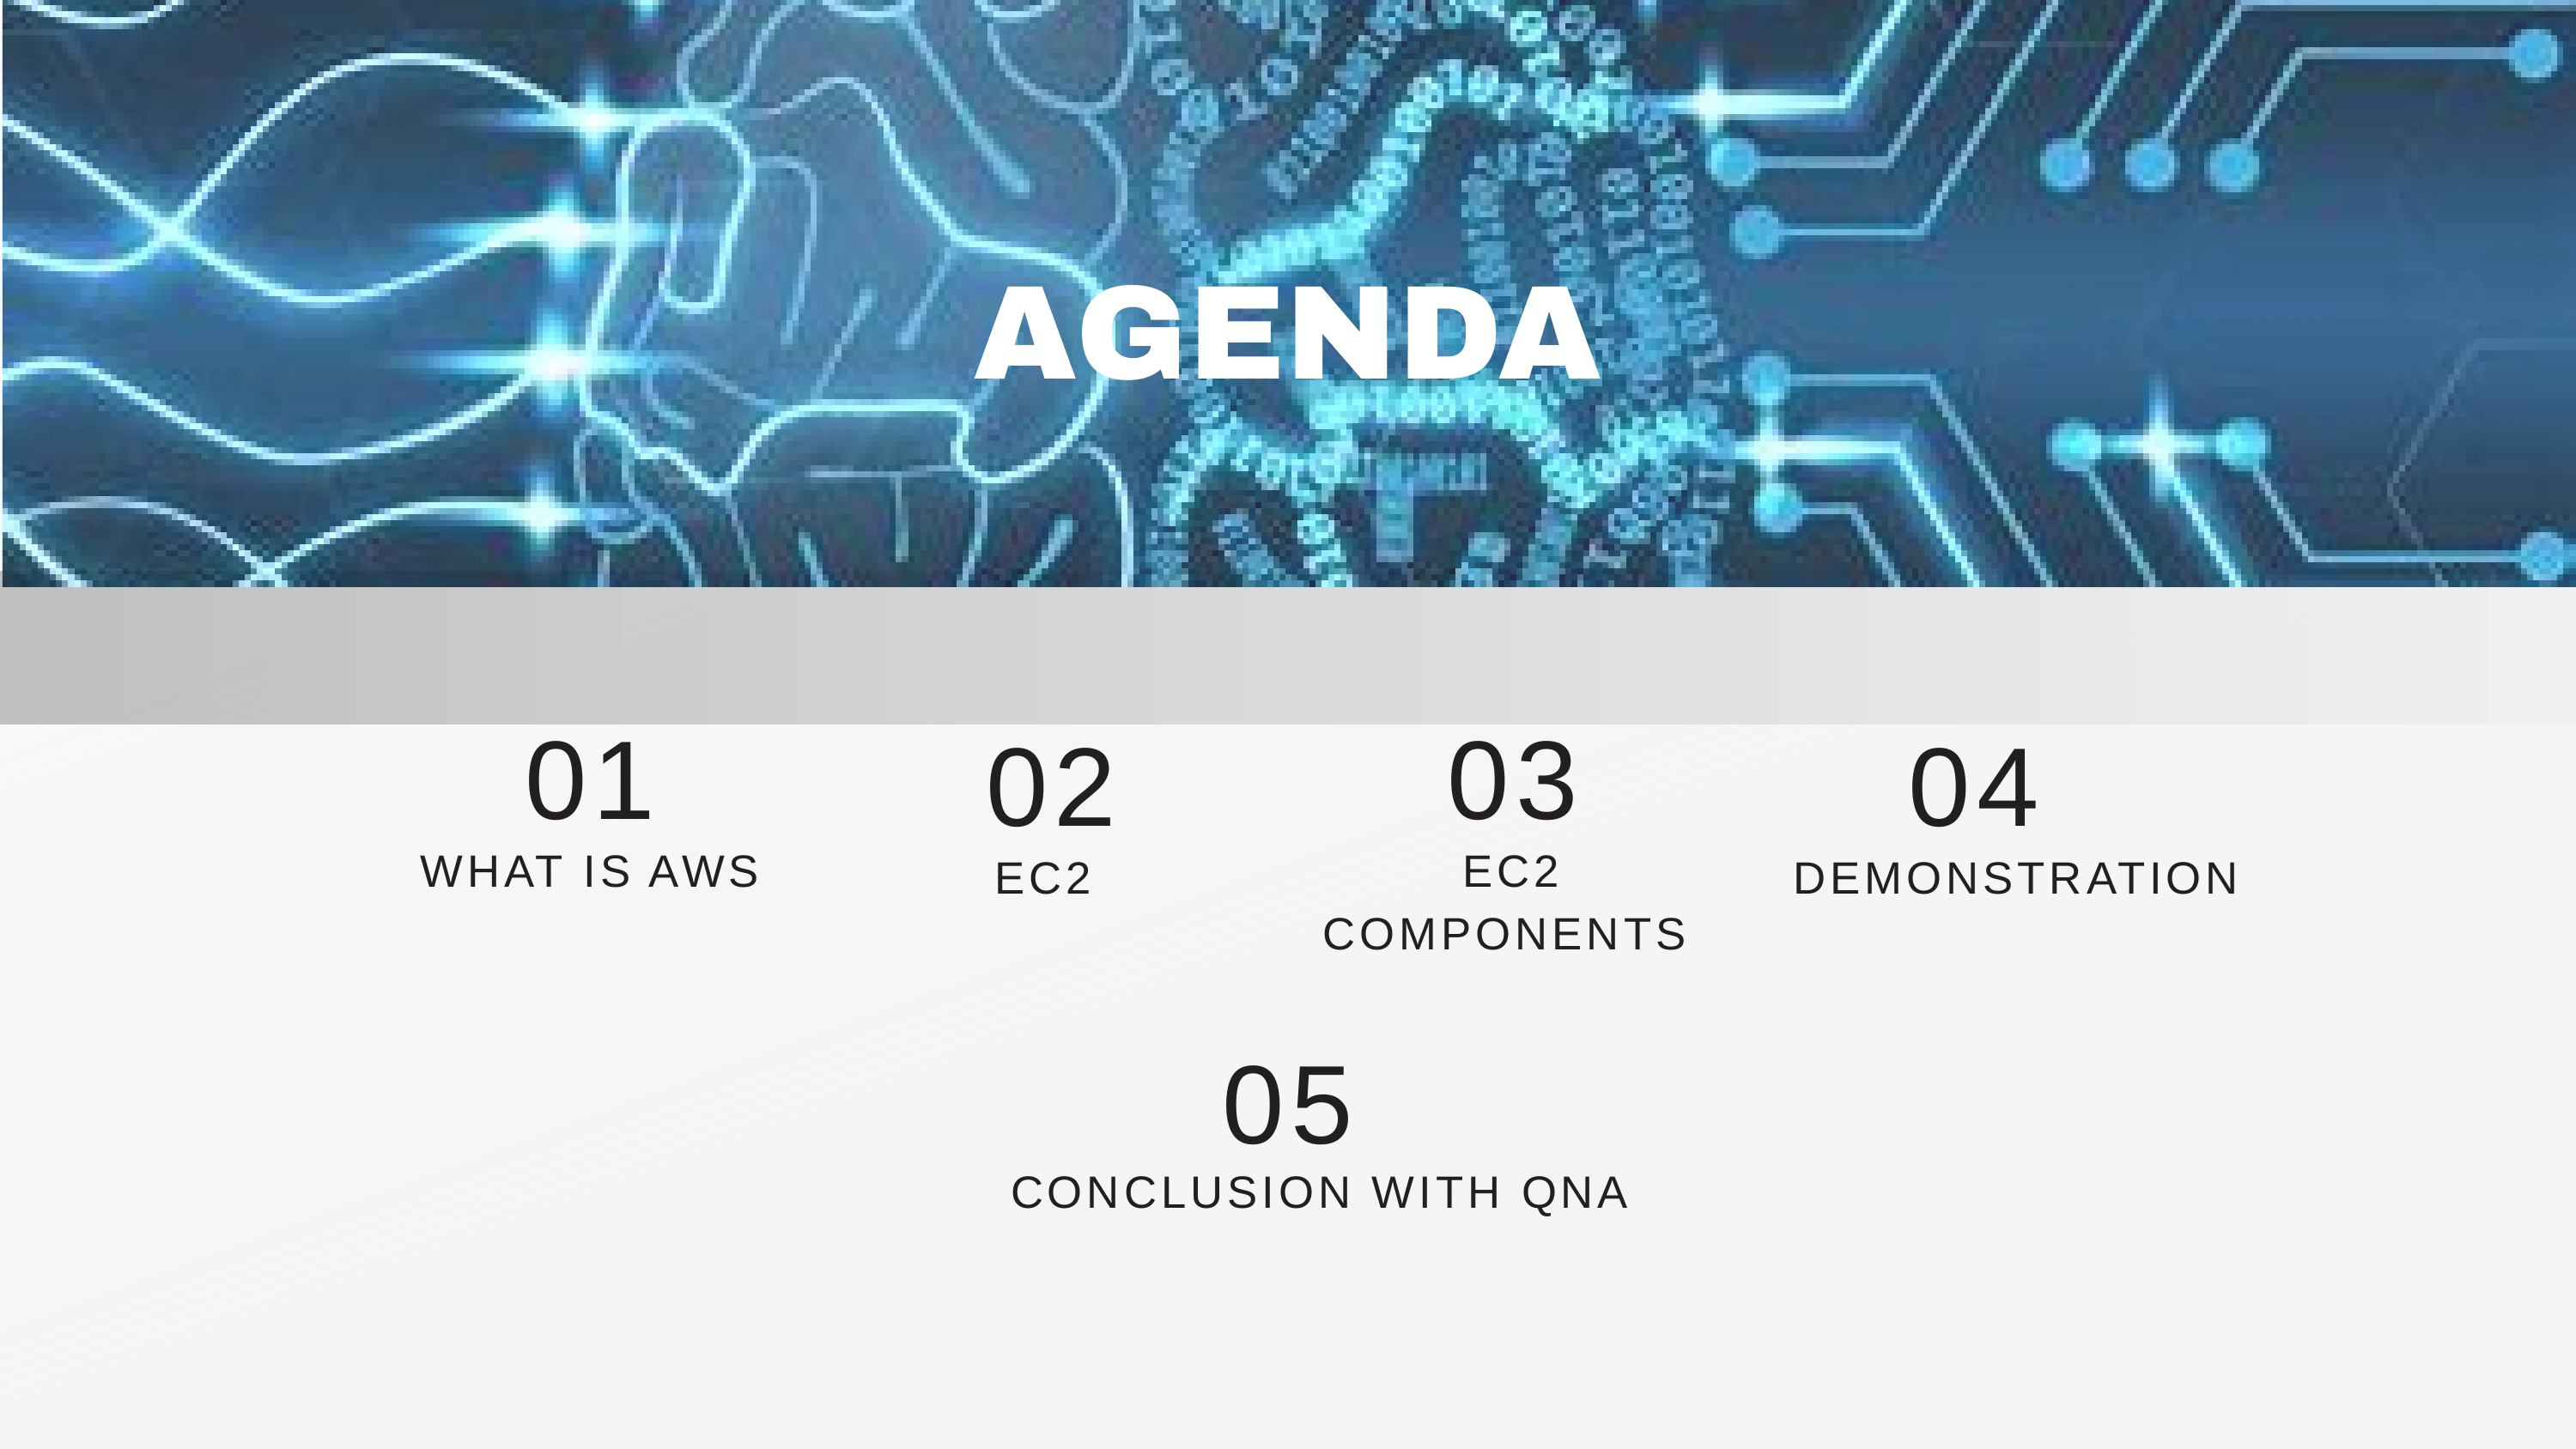

AGENDA
01
03
02
04
WHAT IS AWS
EC2 COMPONENTS
EC2
DEMONSTRATION
05
CONCLUSION WITH QNA